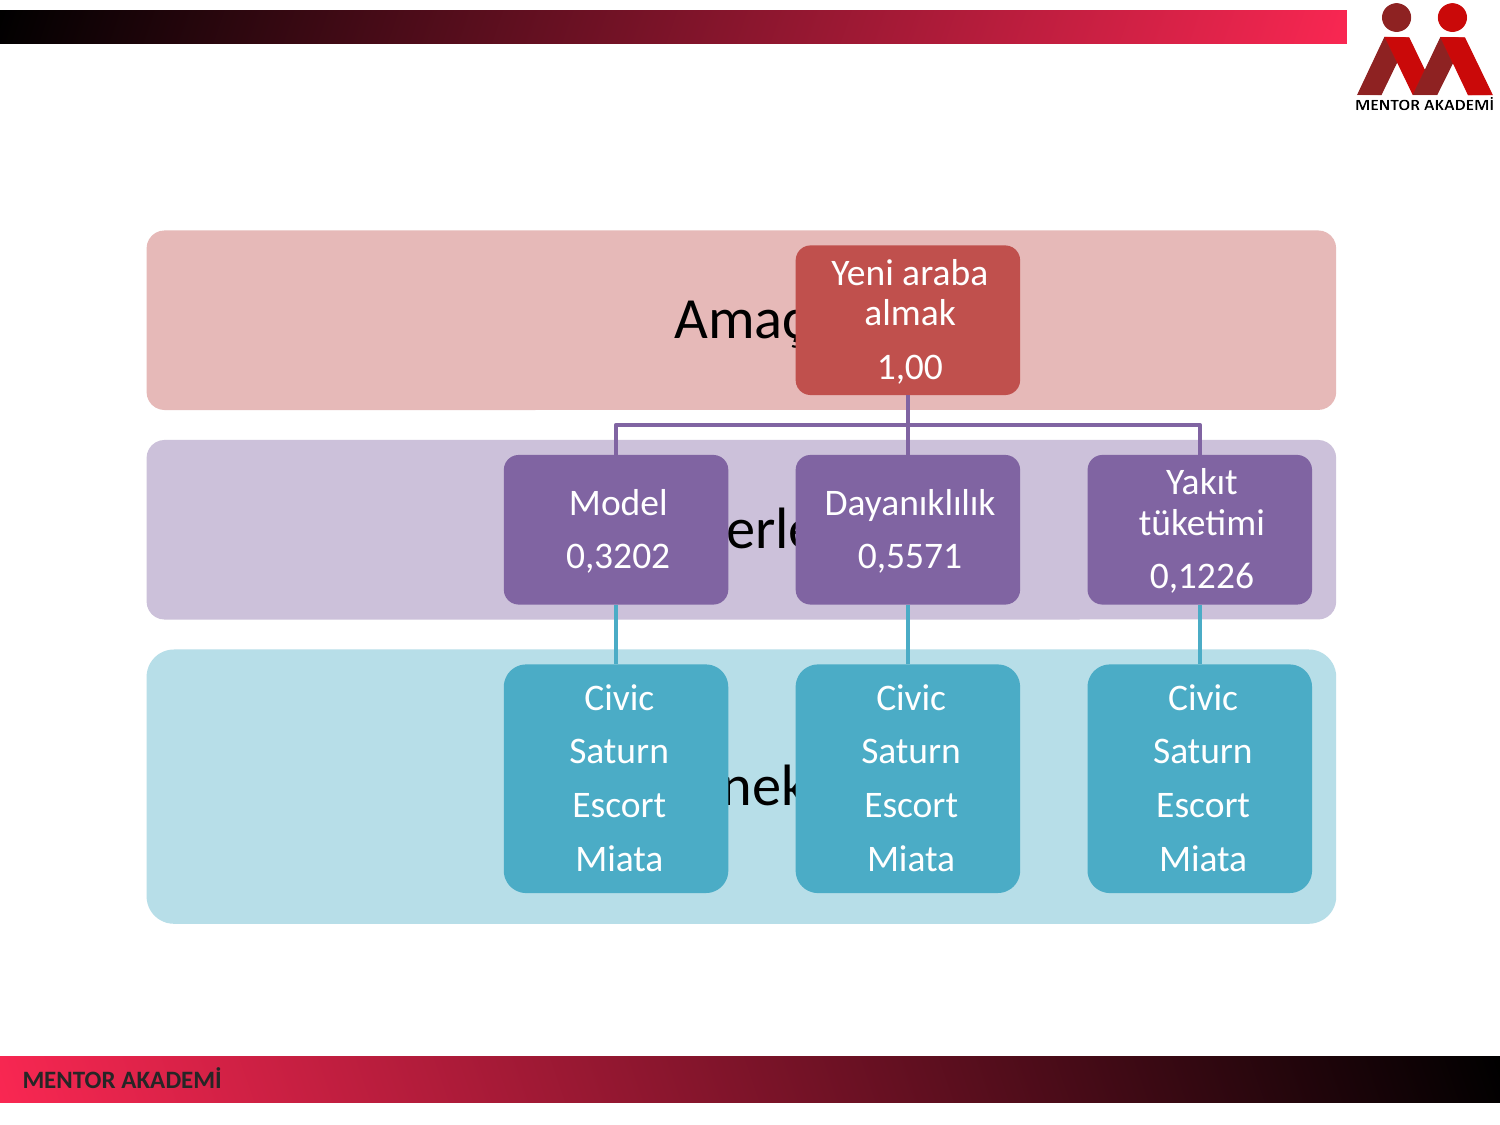

Seçenekler
Kriterler
Amaç
Yeni araba almak
1,00
Model
0,3202
Civic
Saturn
Escort
Miata
Dayanıklılık
0,5571
Civic
Saturn
Escort
Miata
Yakıt tüketimi
0,1226
Civic
Saturn
Escort
Miata